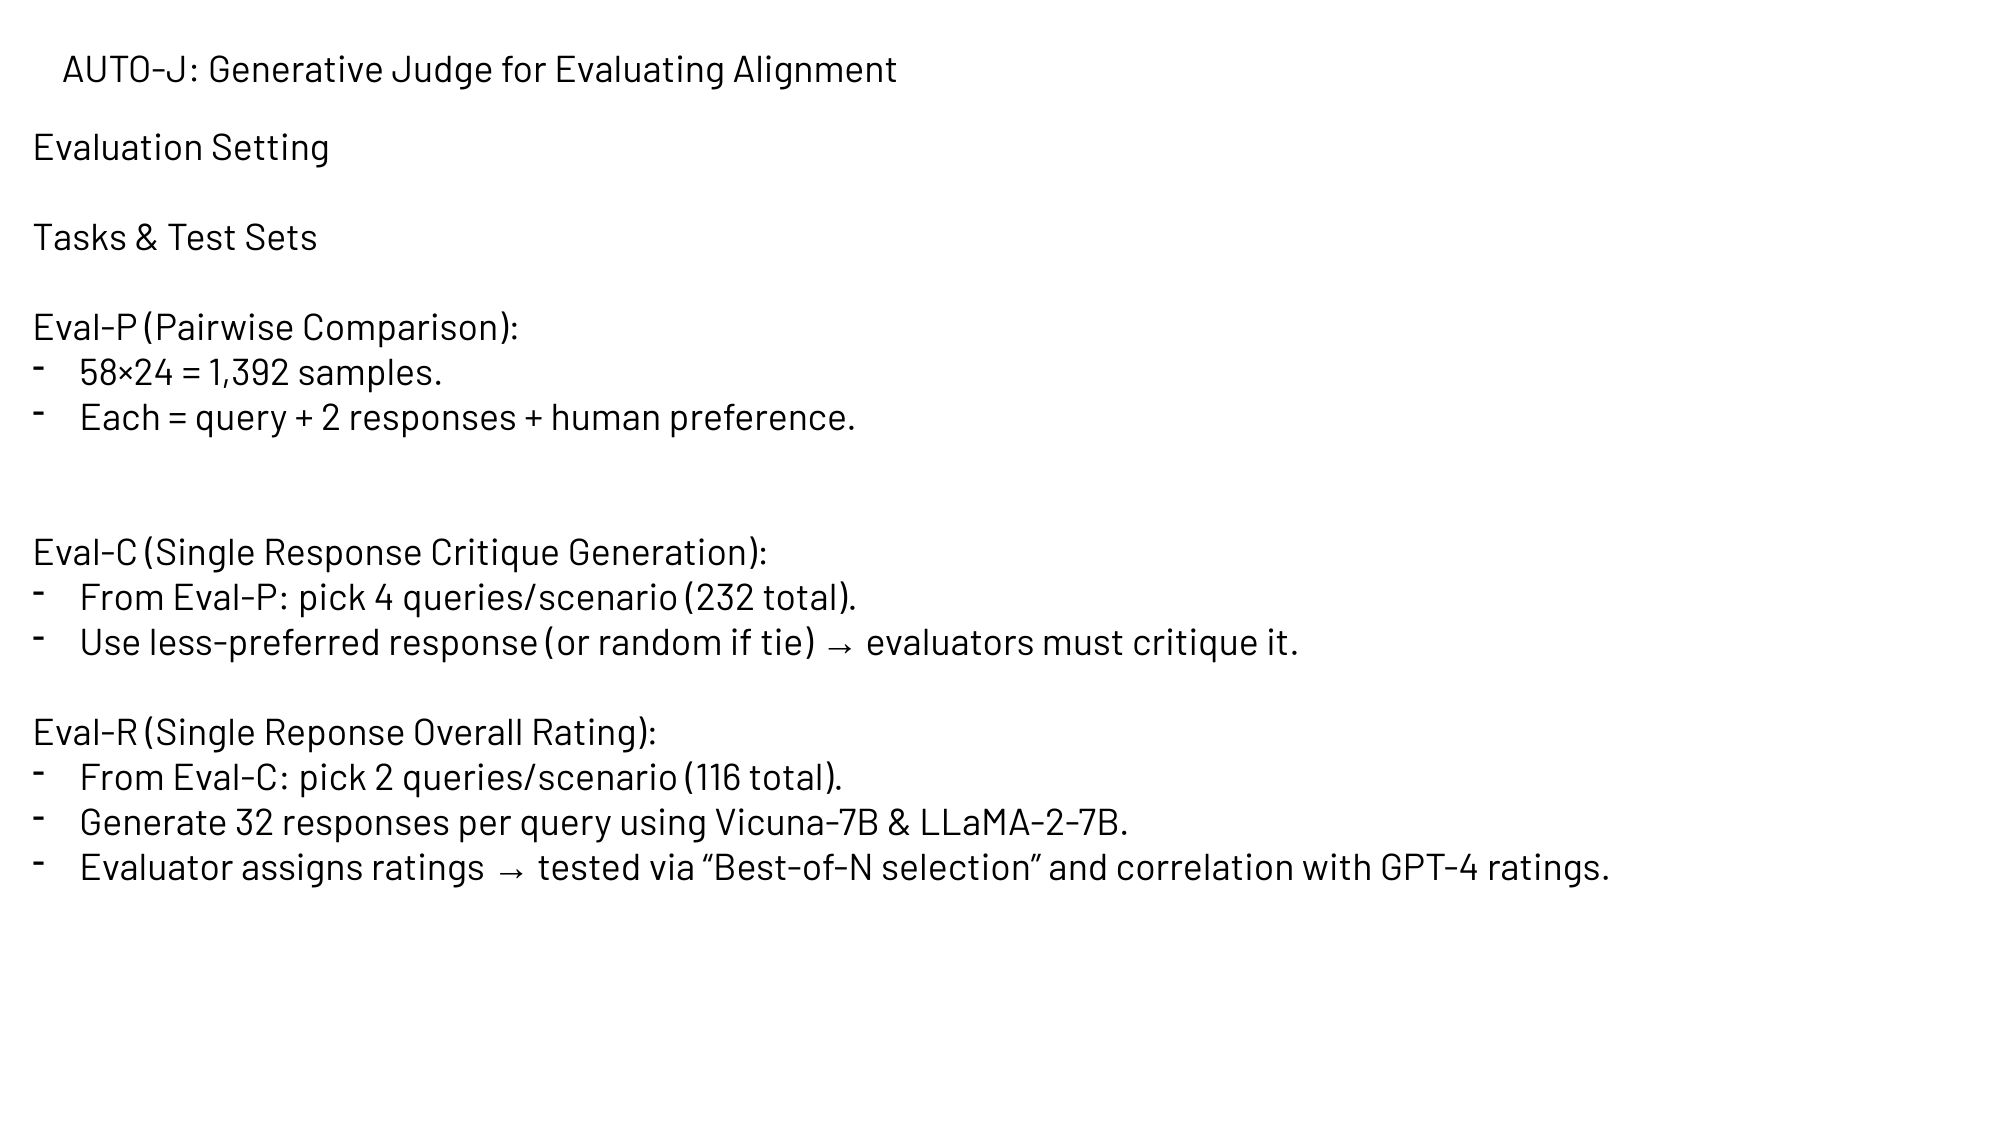

AUTO-J: Generative Judge for Evaluating Alignment
Evaluation Setting

Tasks & Test Sets

Eval-P (Pairwise Comparison):
58×24 = 1,392 samples.
Each = query + 2 responses + human preference.

Eval-C (Single Response Critique Generation):
From Eval-P: pick 4 queries/scenario (232 total).
Use less-preferred response (or random if tie) → evaluators must critique it.

Eval-R (Single Reponse Overall Rating):
From Eval-C: pick 2 queries/scenario (116 total).
Generate 32 responses per query using Vicuna-7B & LLaMA-2-7B.
Evaluator assigns ratings → tested via “Best-of-N selection” and correlation with GPT-4 ratings.